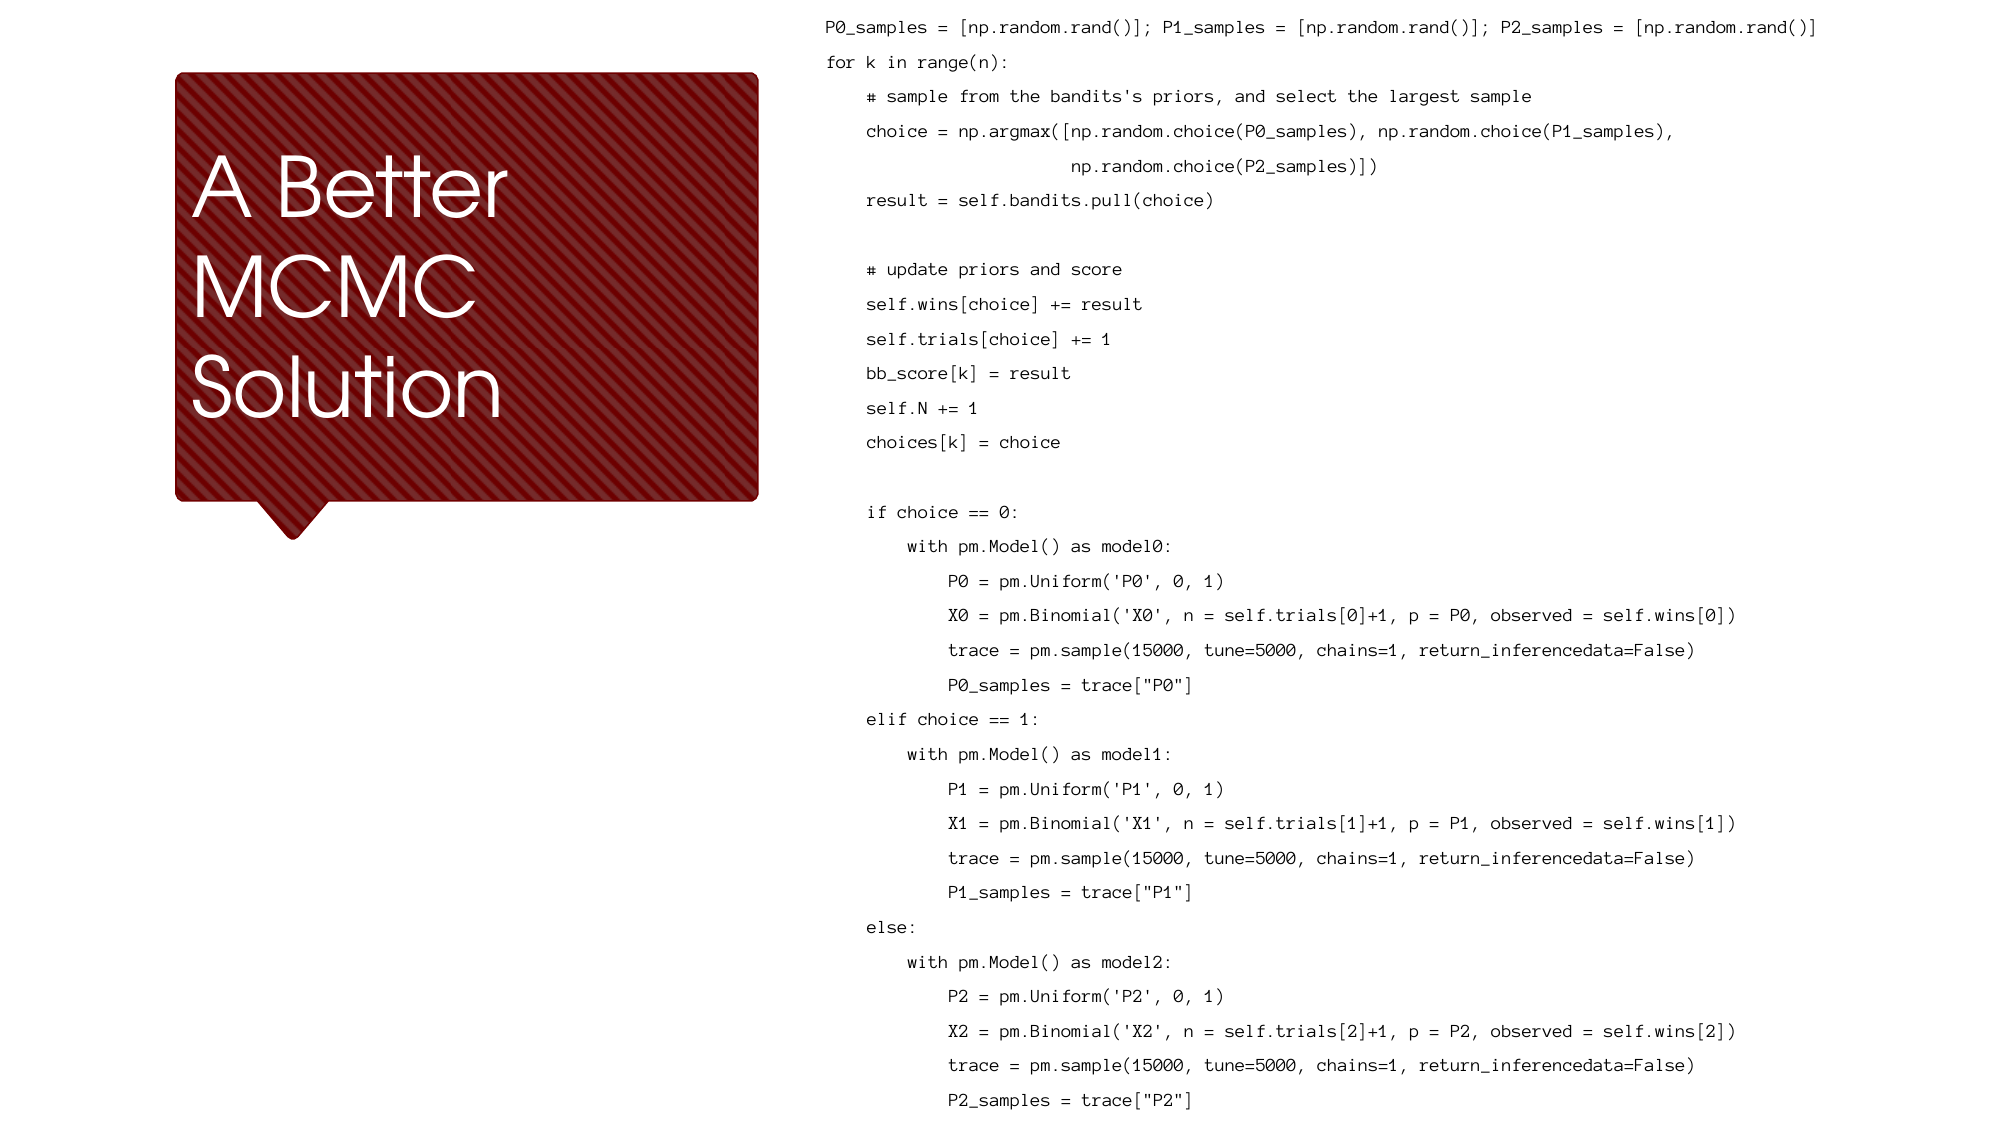

P0_samples = [np.random.rand()]; P1_samples = [np.random.rand()]; P2_samples = [np.random.rand()]
        for k in range(n):
            # sample from the bandits's priors, and select the largest sample
            choice = np.argmax([np.random.choice(P0_samples), np.random.choice(P1_samples),
                                np.random.choice(P2_samples)])
            result = self.bandits.pull(choice)

            # update priors and score
            self.wins[choice] += result
            self.trials[choice] += 1
            bb_score[k] = result
            self.N += 1
            choices[k] = choice

            if choice == 0:
                with pm.Model() as model0:
                    P0 = pm.Uniform('P0', 0, 1)
                    X0 = pm.Binomial('X0', n = self.trials[0]+1, p = P0, observed = self.wins[0])
                    trace = pm.sample(15000, tune=5000, chains=1, return_inferencedata=False)
                    P0_samples = trace["P0"]
            elif choice == 1:
                with pm.Model() as model1:
                    P1 = pm.Uniform('P1', 0, 1)
                    X1 = pm.Binomial('X1', n = self.trials[1]+1, p = P1, observed = self.wins[1])
                    trace = pm.sample(15000, tune=5000, chains=1, return_inferencedata=False)
                    P1_samples = trace["P1"]
            else:
                with pm.Model() as model2:
                    P2 = pm.Uniform('P2', 0, 1)
                    X2 = pm.Binomial('X2', n = self.trials[2]+1, p = P2, observed = self.wins[2])
                    trace = pm.sample(15000, tune=5000, chains=1, return_inferencedata=False)
                    P2_samples = trace["P2"]
# A Better MCMC Solution